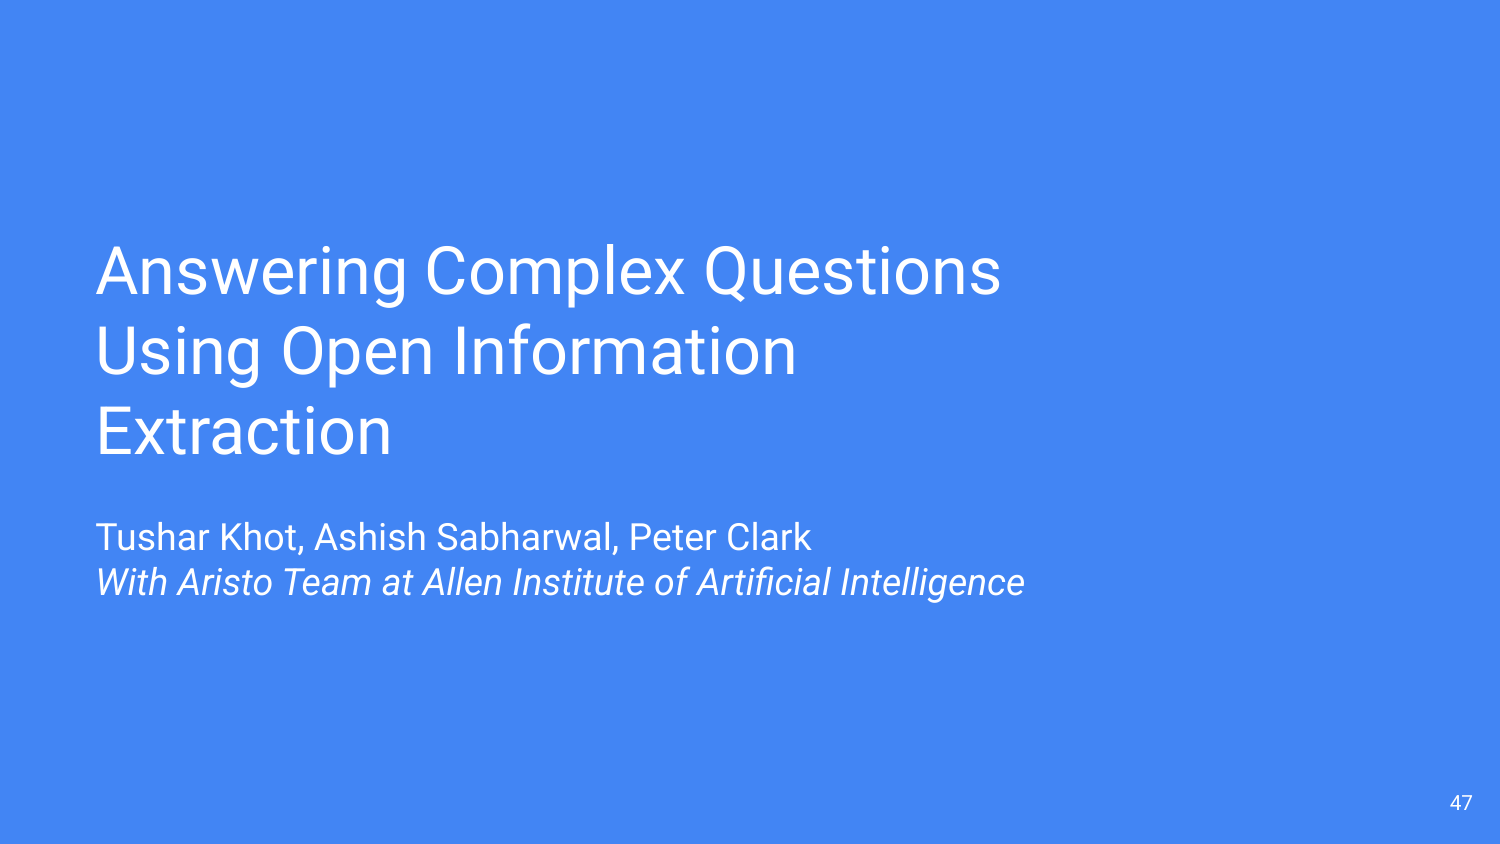

# Answering Complex Questions Using Open Information Extraction

Tushar Khot, Ashish Sabharwal, Peter Clark
With Aristo Team at Allen Institute of Artificial Intelligence
47